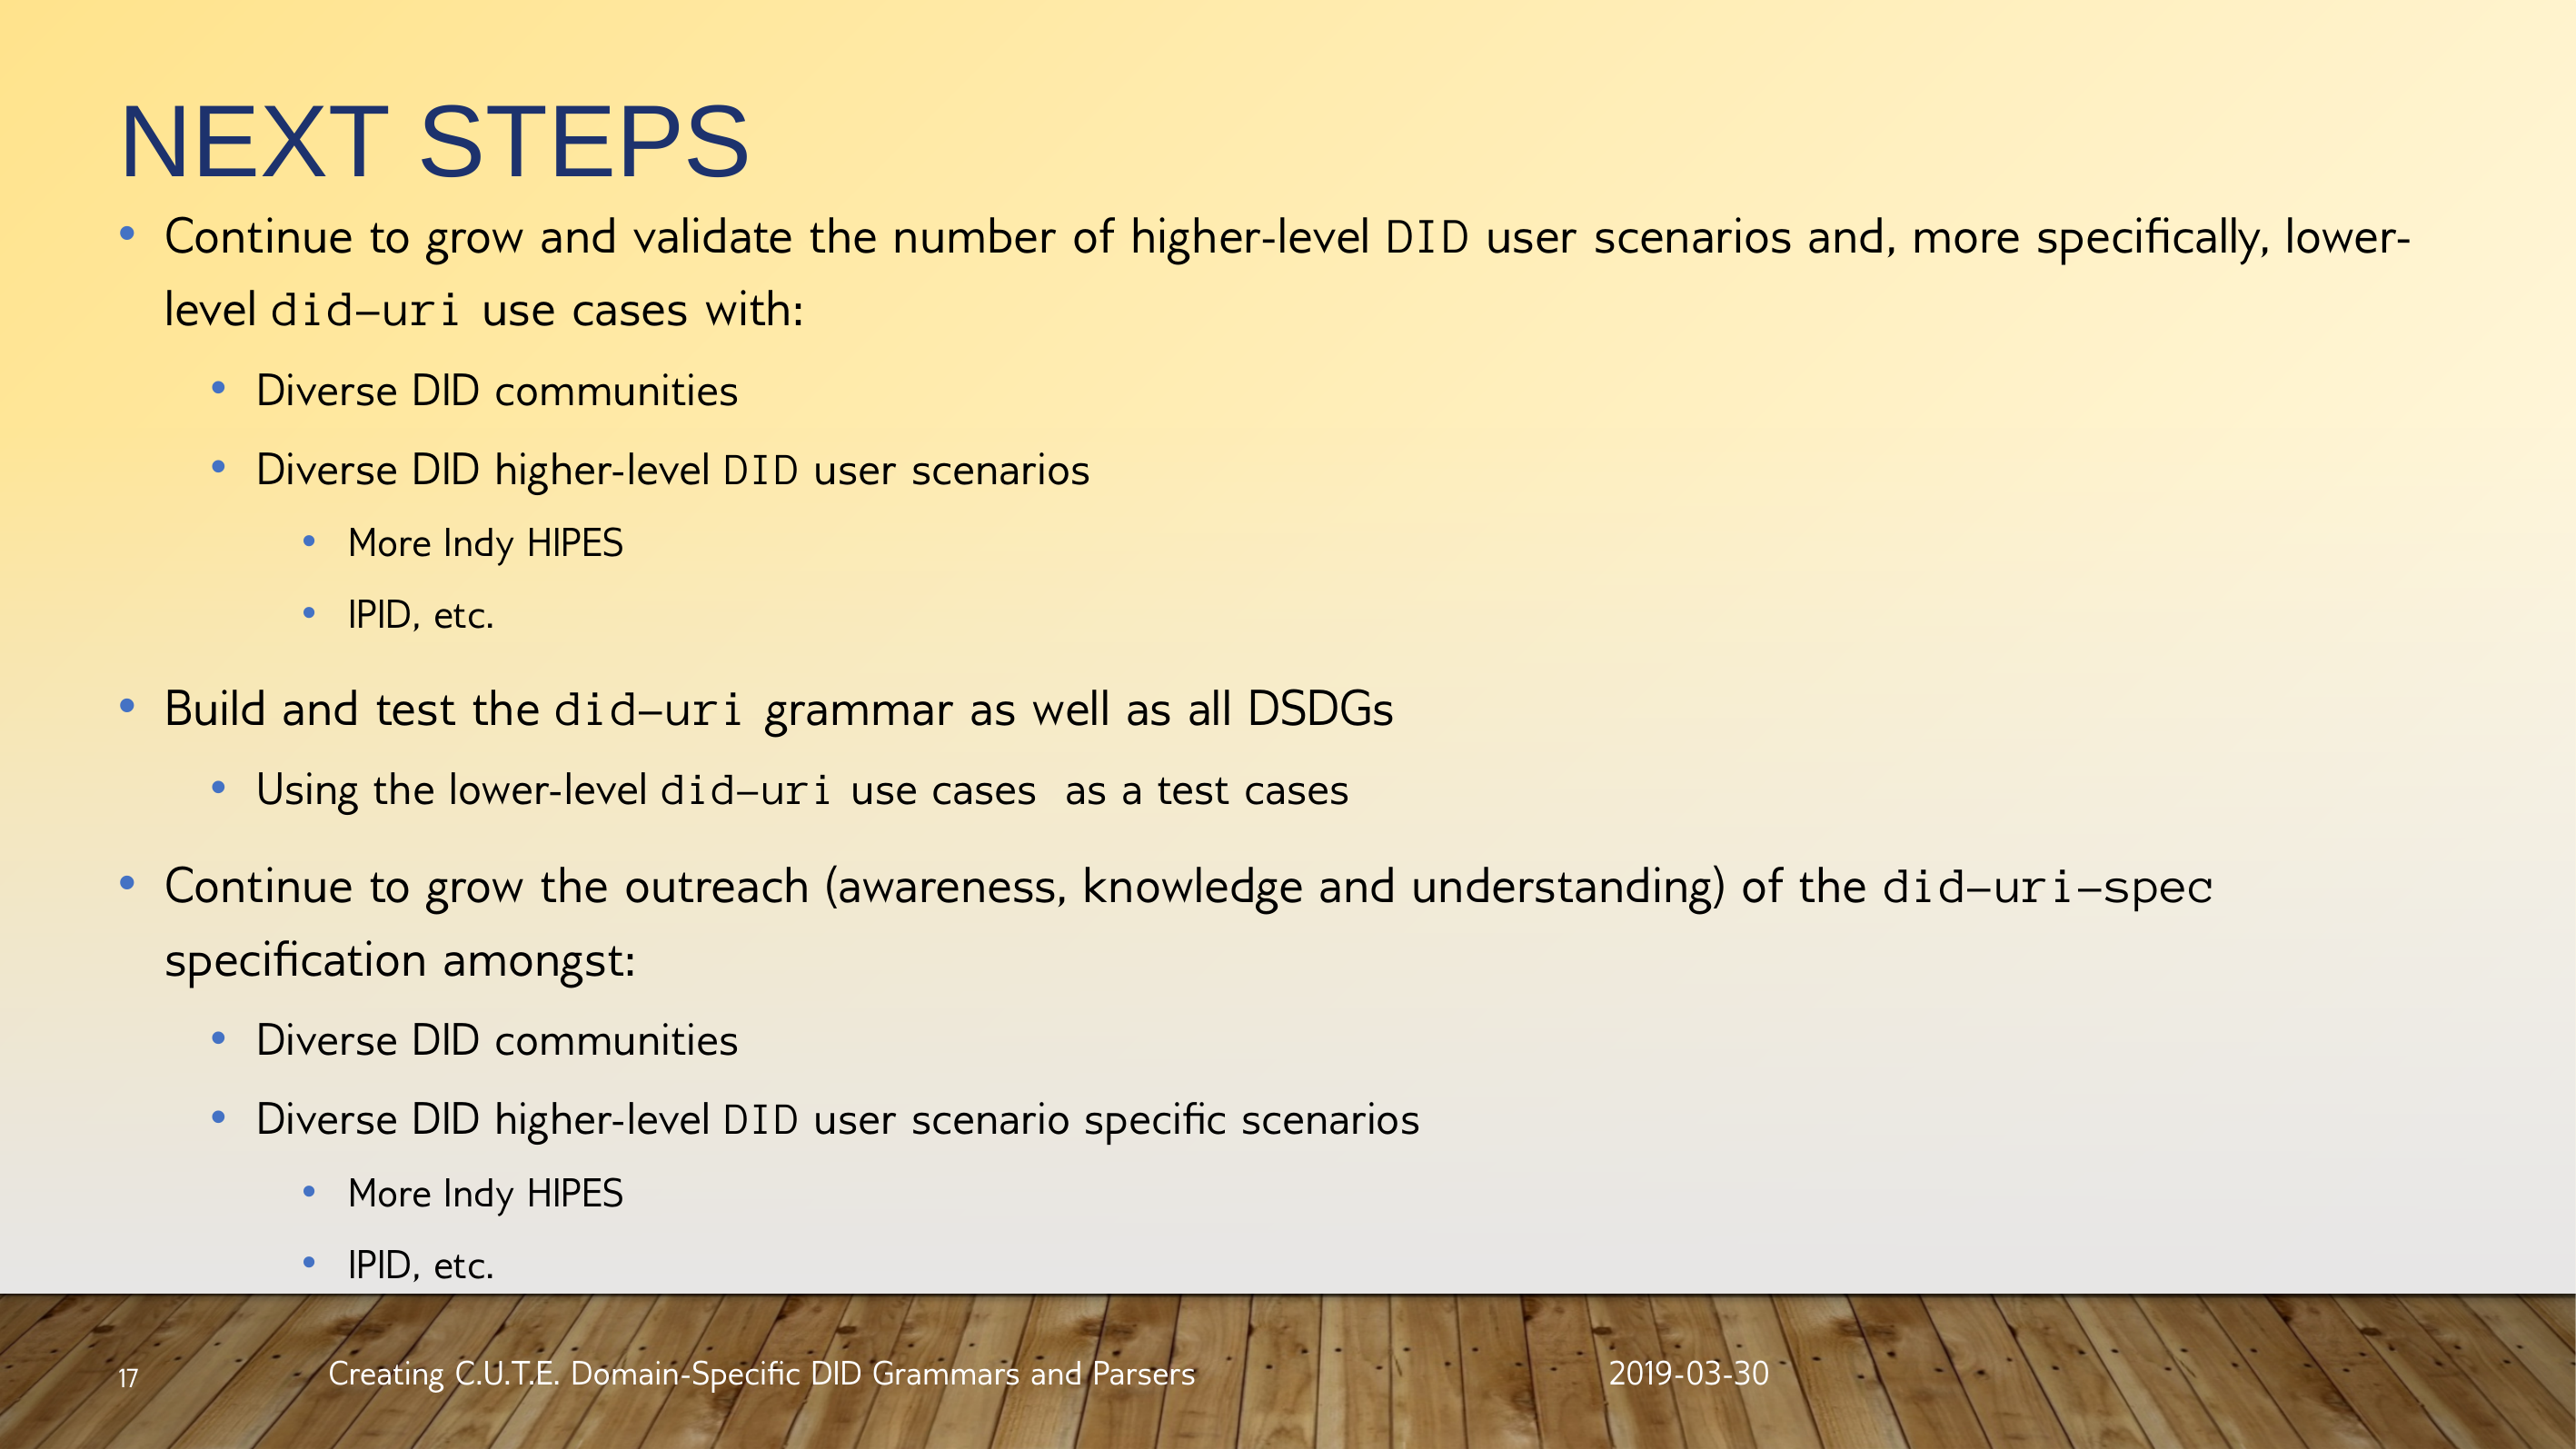

# Next Steps
Continue to grow and validate the number of higher-level DID user scenarios and, more specifically, lower-level did-uri use cases with:
Diverse DID communities
Diverse DID higher-level DID user scenarios
More Indy HIPES
IPID, etc.
Build and test the did-uri grammar as well as all DSDGs
Using the lower-level did-uri use cases  as a test cases
Continue to grow the outreach (awareness, knowledge and understanding) of the did-uri-spec specification amongst:
Diverse DID communities
Diverse DID higher-level DID user scenario specific scenarios
More Indy HIPES
IPID, etc.

17
2019-03-30
Creating C.U.T.E. Domain-Specific DID Grammars and Parsers